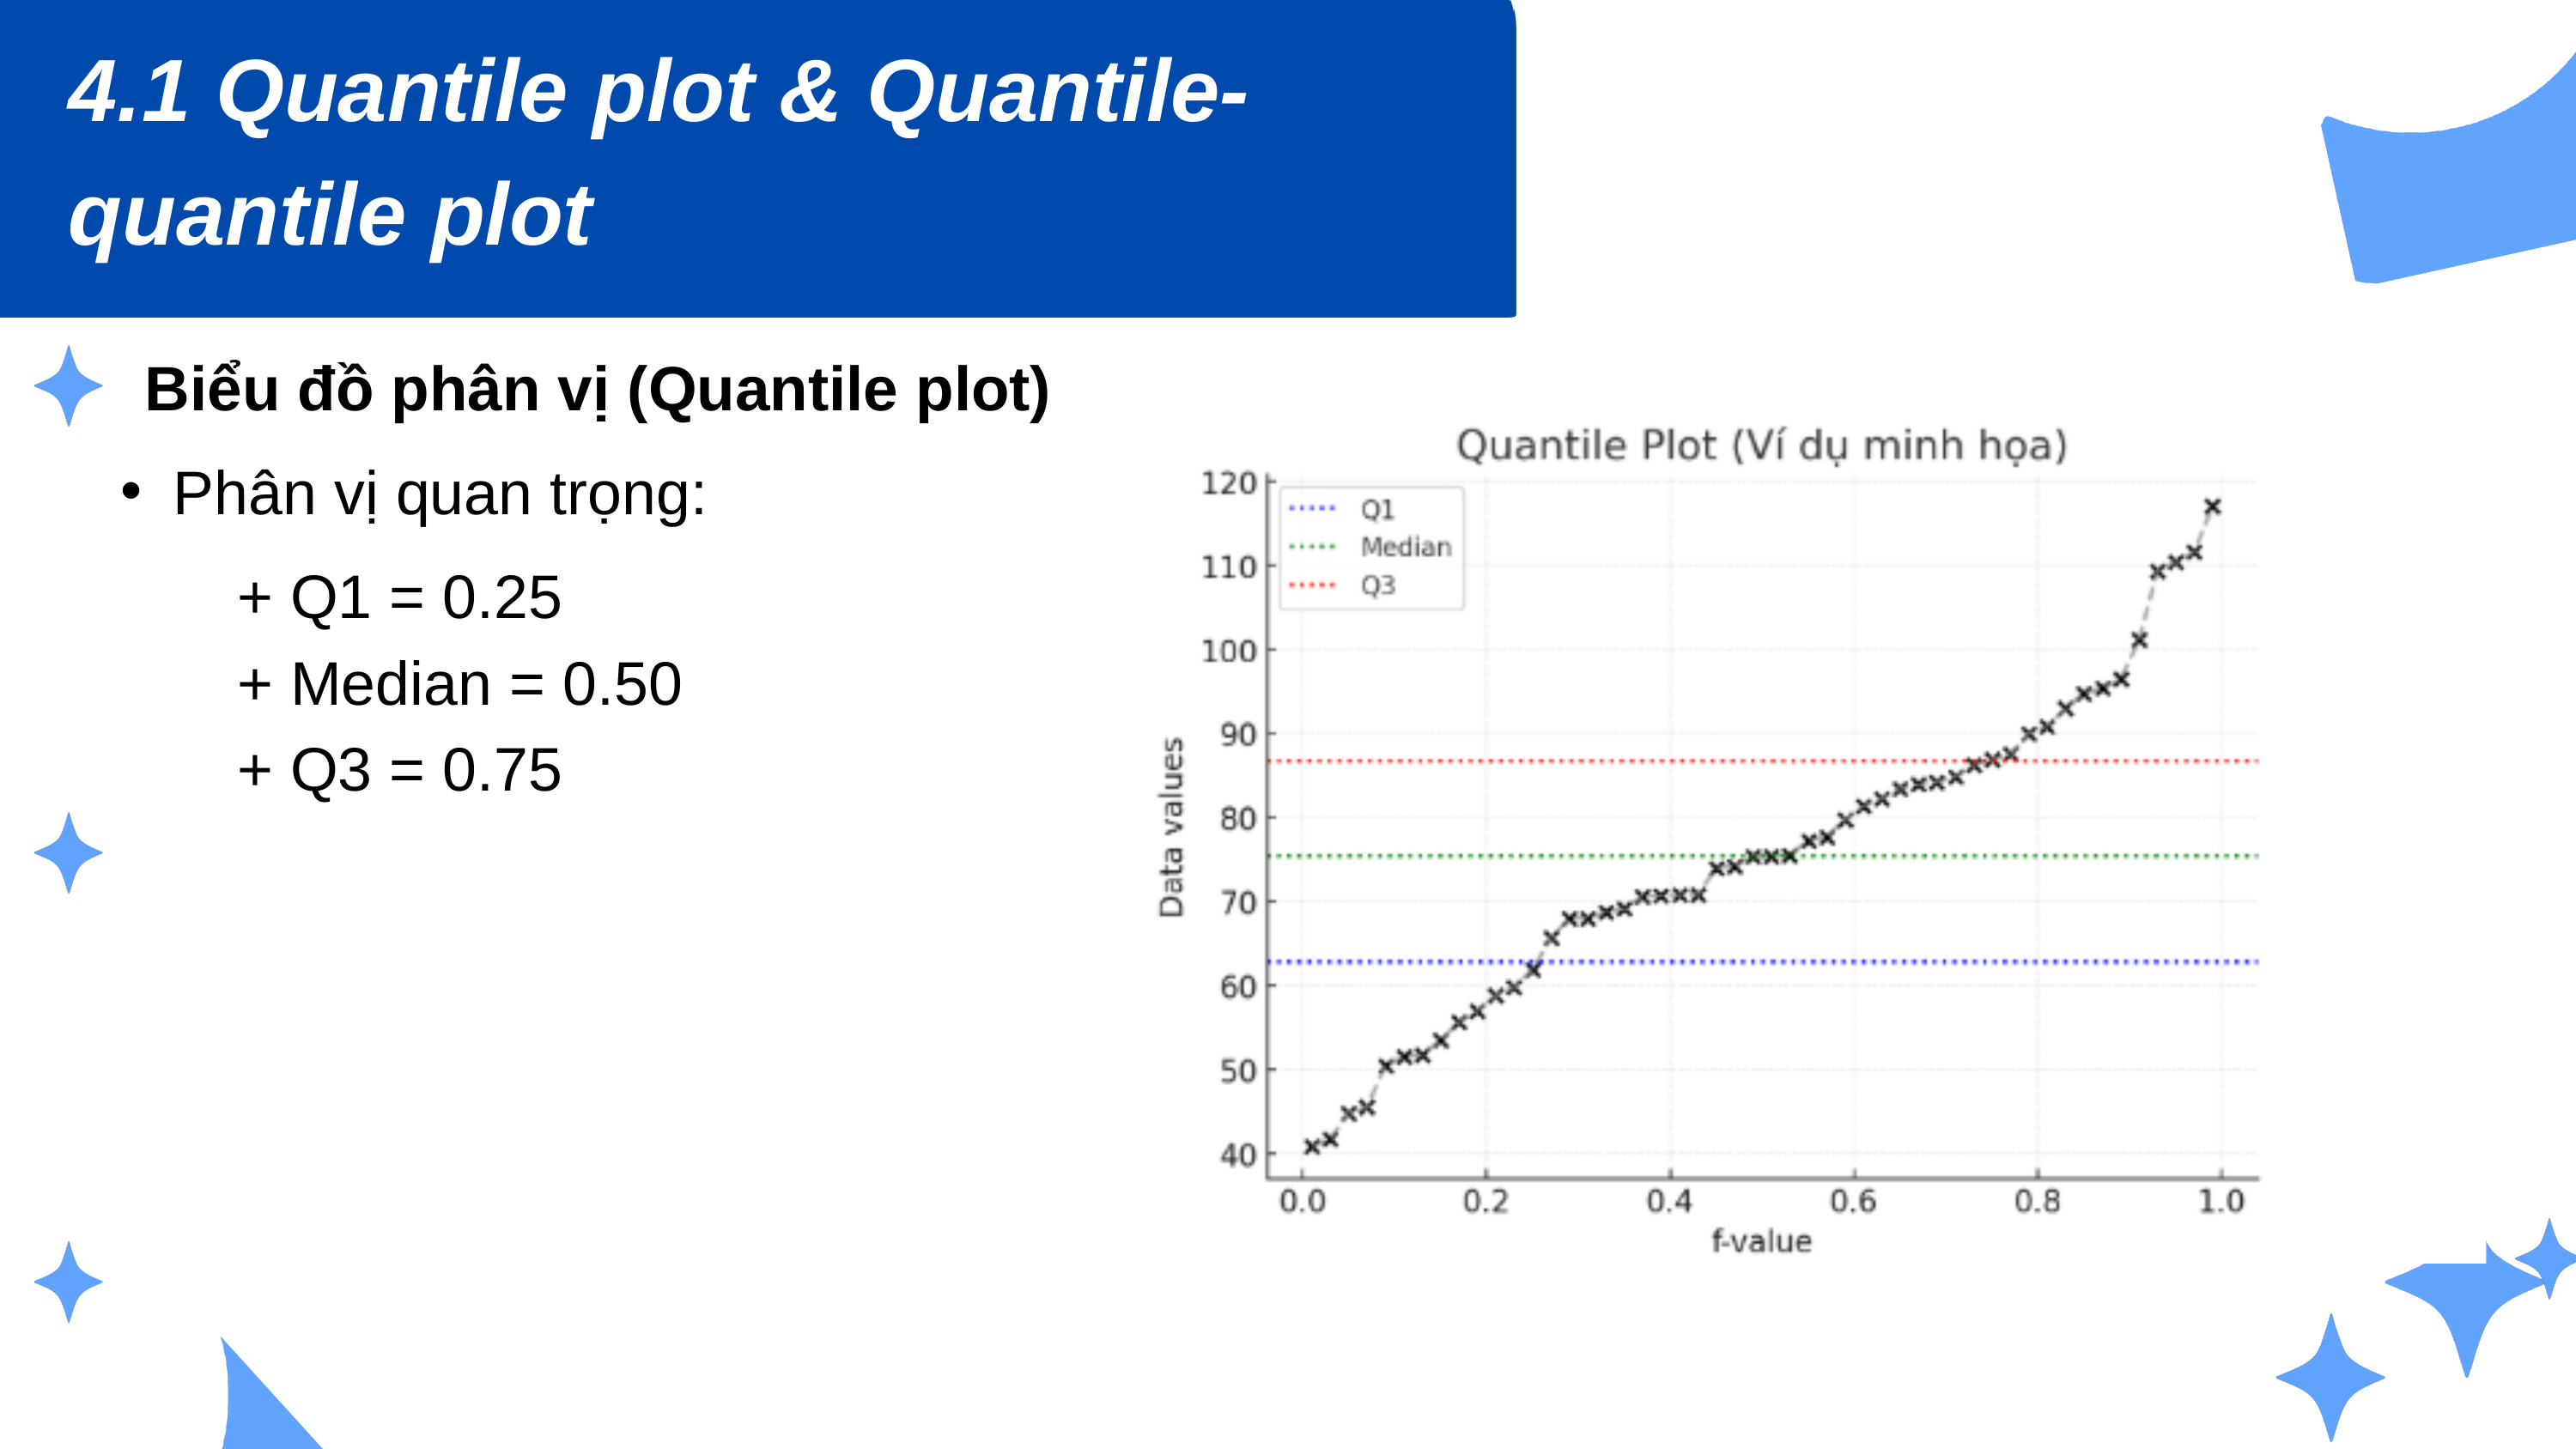

4.1 Quantile plot & Quantile-quantile plot
Biểu đồ phân vị (Quantile plot)

Phân vị quan trọng:
+ Q1 = 0.25
+ Median = 0.50
+ Q3 = 0.75